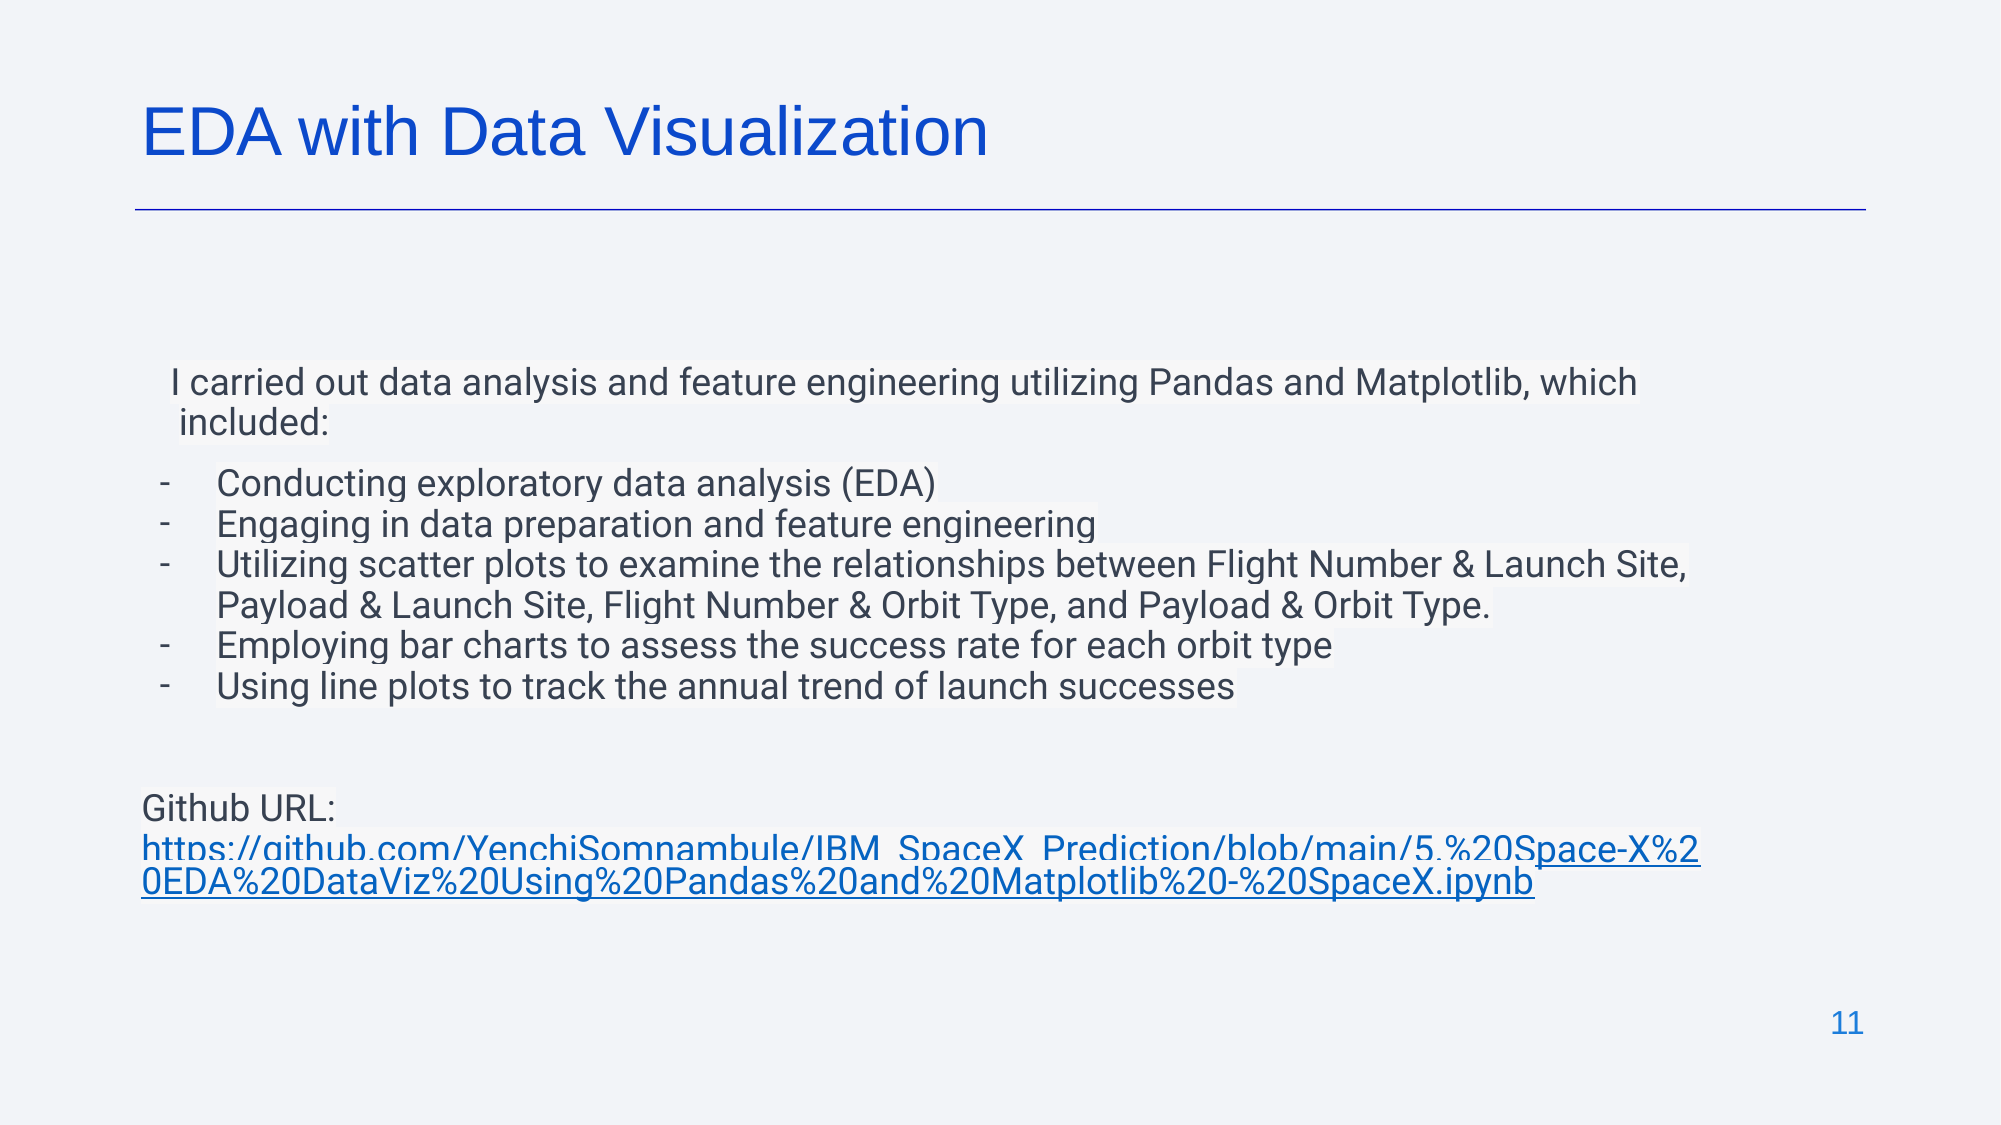

EDA with Data Visualization

I carried out data analysis and feature engineering utilizing Pandas and Matplotlib, which included:
Conducting exploratory data analysis (EDA)
Engaging in data preparation and feature engineering
Utilizing scatter plots to examine the relationships between Flight Number & Launch Site, Payload & Launch Site, Flight Number & Orbit Type, and Payload & Orbit Type.
Employing bar charts to assess the success rate for each orbit type
Using line plots to track the annual trend of launch successes

Github URL:
https://github.com/YenchiSomnambule/IBM_SpaceX_Prediction/blob/main/5.%20Space-X%20EDA%20DataViz%20Using%20Pandas%20and%20Matplotlib%20-%20SpaceX.ipynb

11